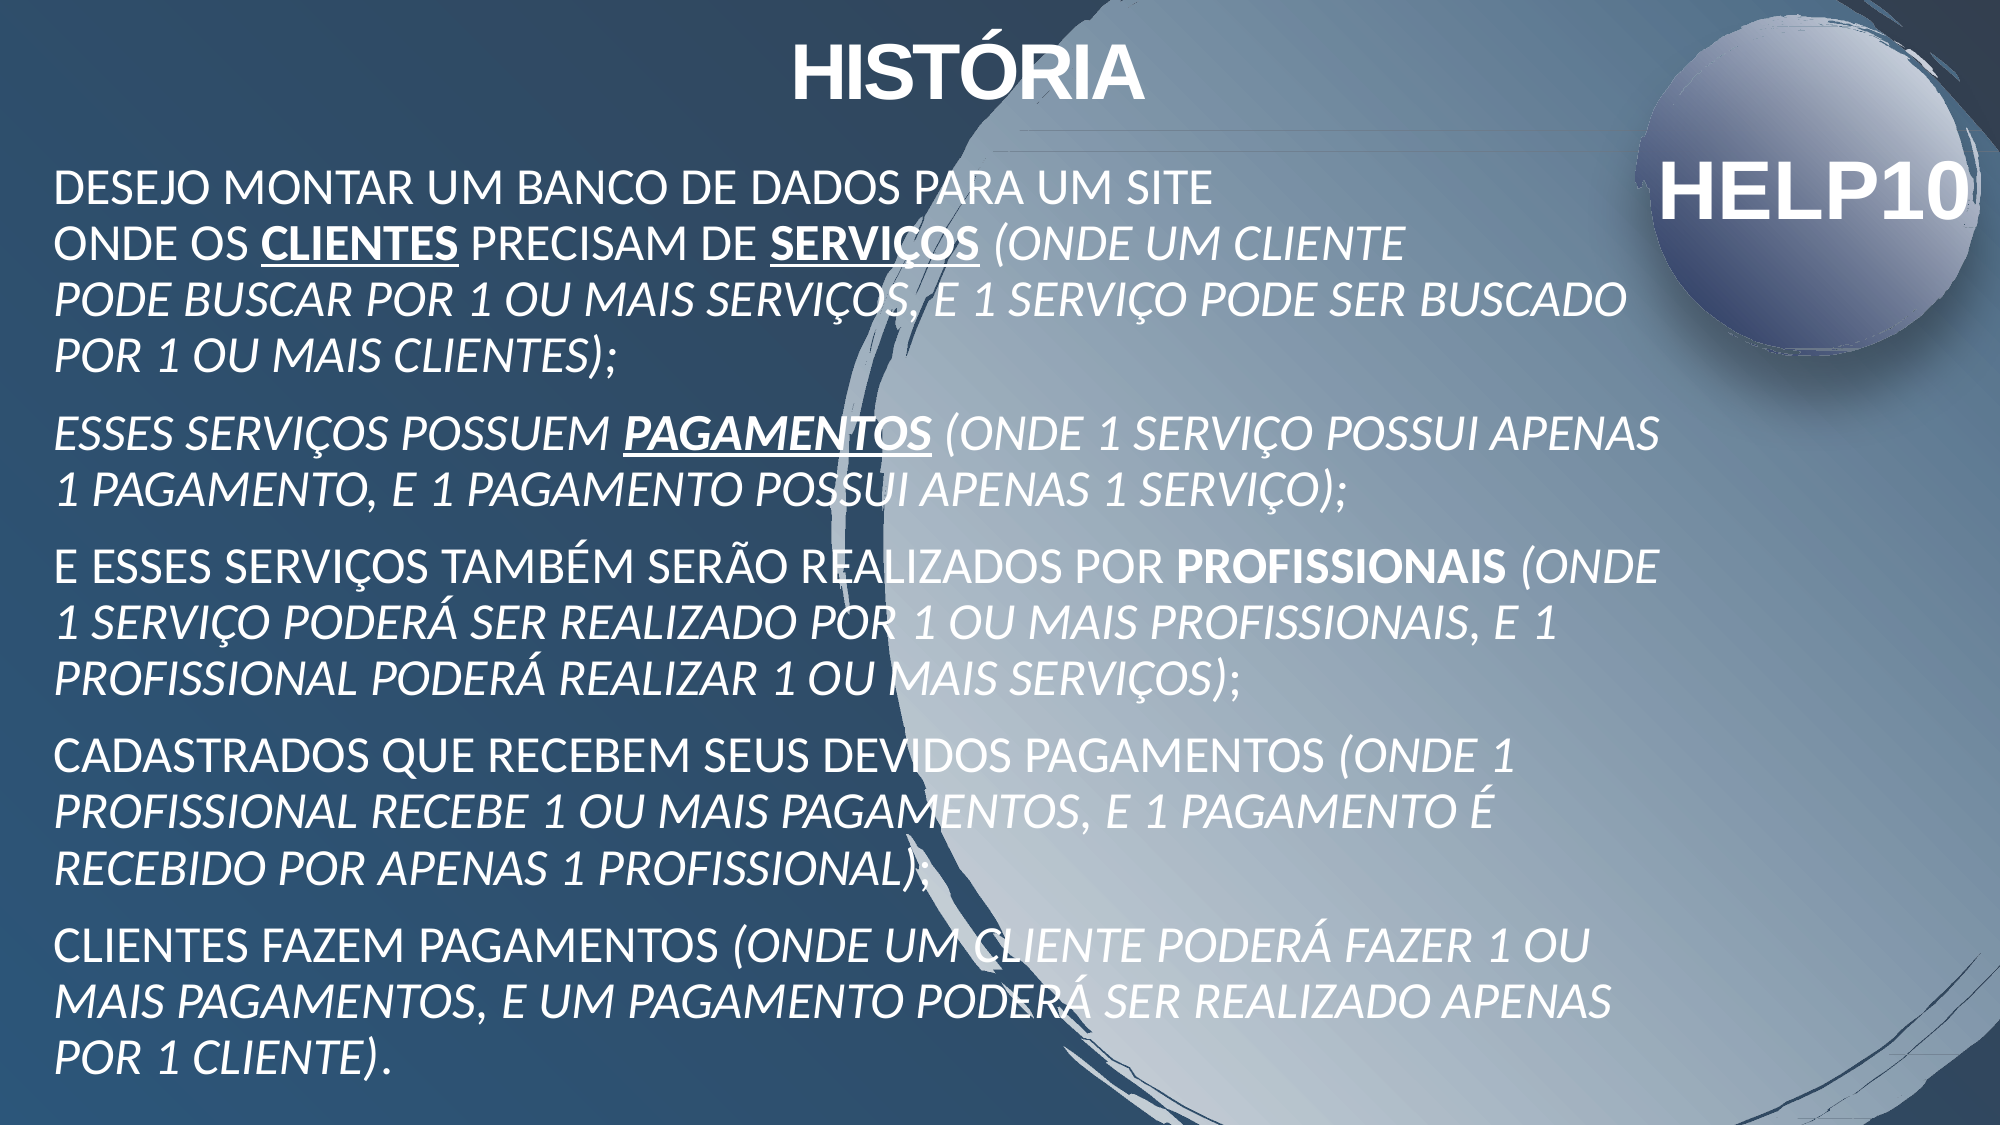

HISTÓRIA
HELP10
DESEJO MONTAR UM BANCO DE DADOS PARA UM SITE ONDE OS CLIENTES PRECISAM DE SERVIÇOS (ONDE UM CLIENTE PODE BUSCAR POR 1 OU MAIS SERVIÇOS, E 1 SERVIÇO PODE SER BUSCADO POR 1 OU MAIS CLIENTES);
ESSES SERVIÇOS POSSUEM PAGAMENTOS (ONDE 1 SERVIÇO POSSUI APENAS 1 PAGAMENTO, E 1 PAGAMENTO POSSUI APENAS 1 SERVIÇO);
E ESSES SERVIÇOS TAMBÉM SERÃO REALIZADOS POR PROFISSIONAIS (ONDE 1 SERVIÇO PODERÁ SER REALIZADO POR 1 OU MAIS PROFISSIONAIS, E 1 PROFISSIONAL PODERÁ REALIZAR 1 OU MAIS SERVIÇOS);
CADASTRADOS QUE RECEBEM SEUS DEVIDOS PAGAMENTOS (ONDE 1 PROFISSIONAL RECEBE 1 OU MAIS PAGAMENTOS, E 1 PAGAMENTO É RECEBIDO POR APENAS 1 PROFISSIONAL);
CLIENTES FAZEM PAGAMENTOS (ONDE UM CLIENTE PODERÁ FAZER 1 OU MAIS PAGAMENTOS, E UM PAGAMENTO PODERÁ SER REALIZADO APENAS POR 1 CLIENTE).